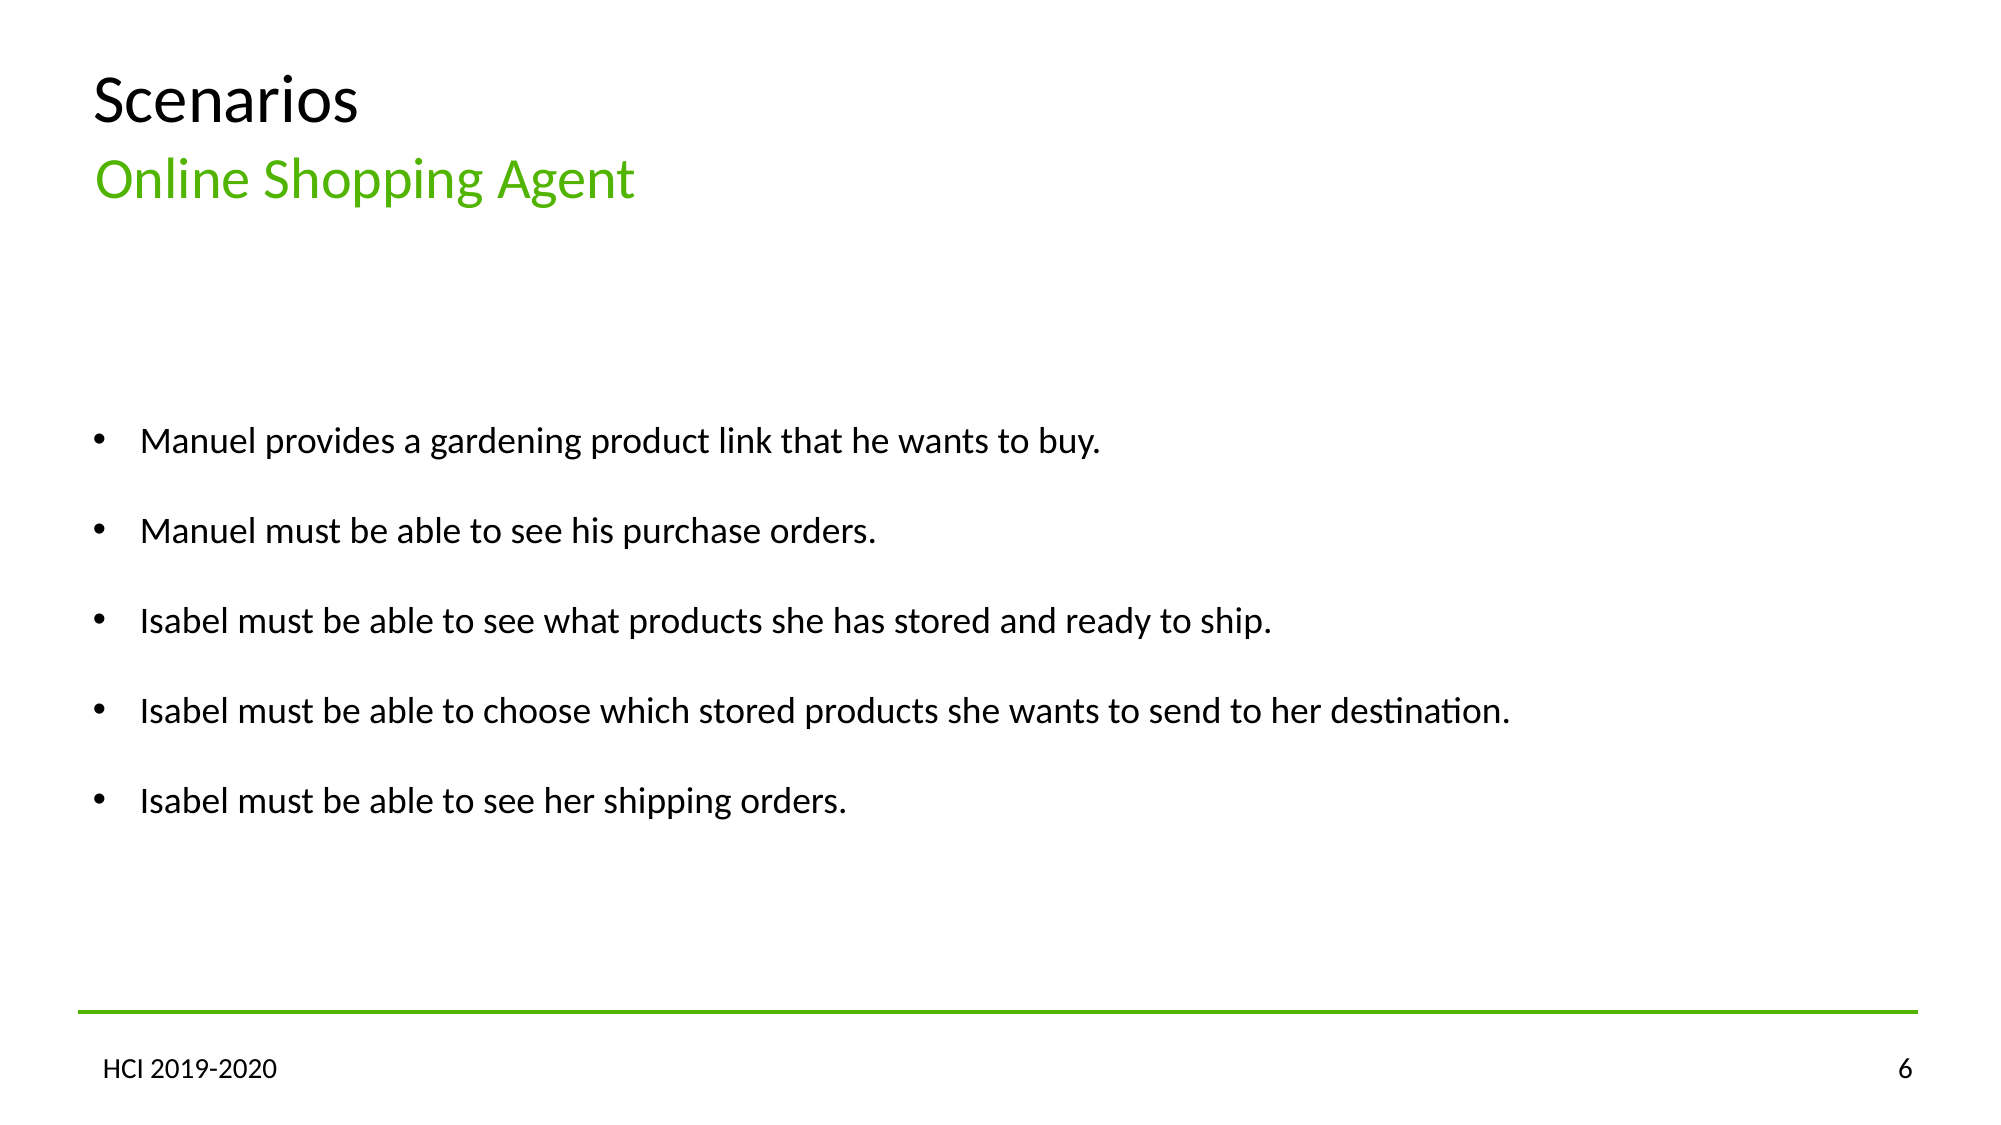

Scenarios
Online Shopping Agent

Manuel provides a gardening product link that he wants to buy.

Manuel must be able to see his purchase orders.

Isabel must be able to see what products she has stored and ready to ship.

Isabel must be able to choose which stored products she wants to send to her destination.

Isabel must be able to see her shipping orders.

HCI 2019-2020
6